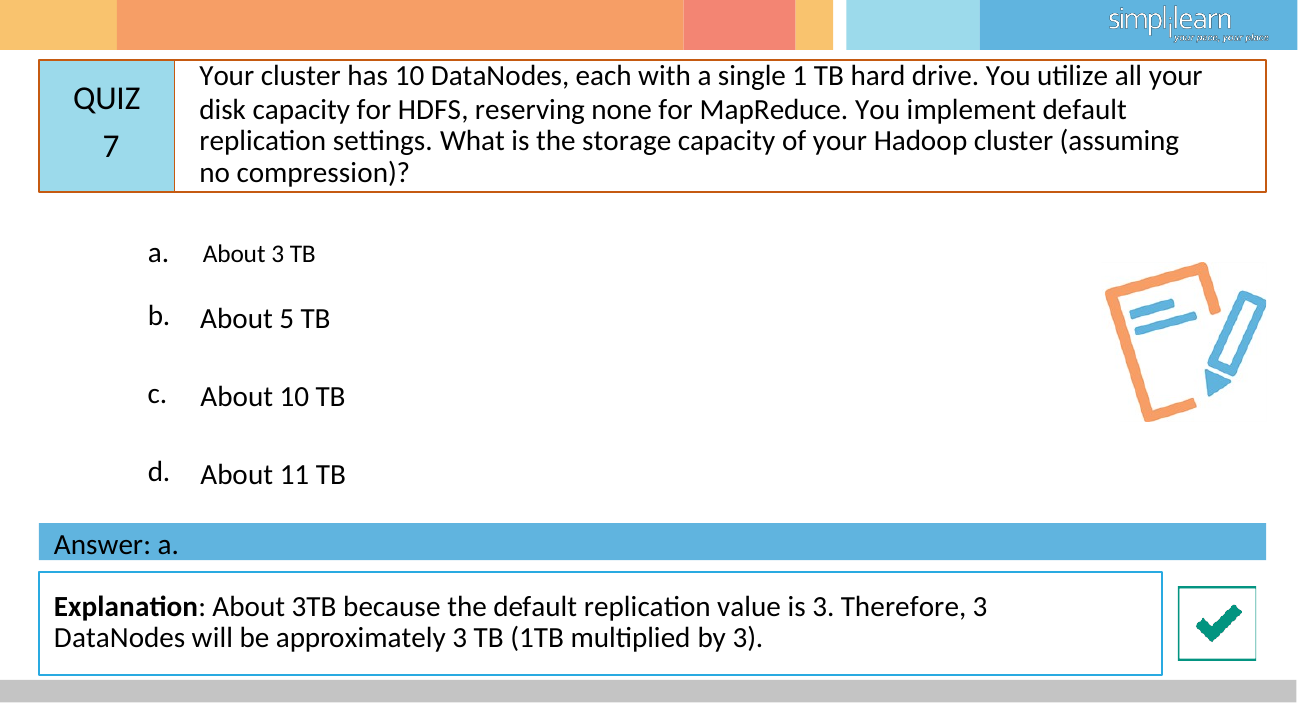

# Your cluster has 10 DataNodes, each with a single 1 TB hard drive. You utilize all your
disk capacity for HDFS, reserving none for MapReduce. You implement default replication settings. What is the storage capacity of your Hadoop cluster (assuming no compression)?
QUIZ 7
a.	About 3 TB

b.
About 5 TB
c.
About 10 TB
d.
About 11 TB
Answer: a.

Explanation: About 3TB because the default replication value is 3. Therefore, 3 DataNodes will be approximately 3 TB (1TB multiplied by 3).